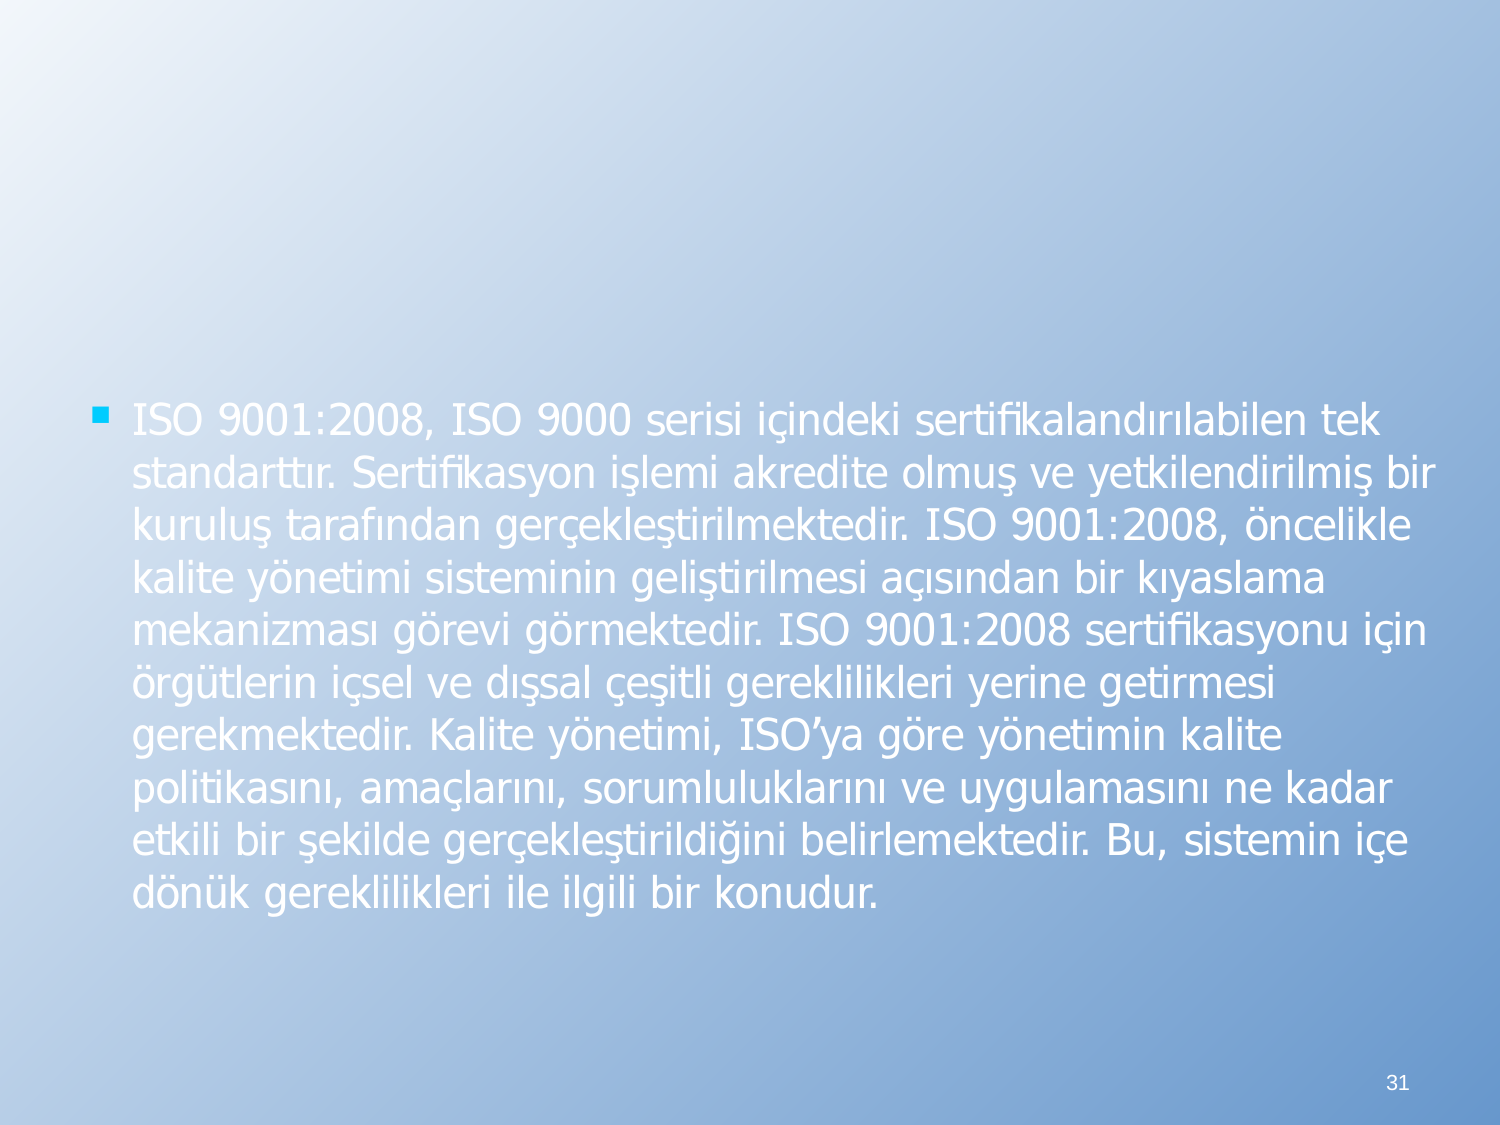

ISO 9001:2008, ISO 9000 serisi içindeki sertifikalandırılabilen tek standarttır. Sertifikasyon işlemi akredite olmuş ve yetkilendirilmiş bir kuruluş tarafından gerçekleştirilmektedir. ISO 9001:2008, öncelikle kalite yönetimi sisteminin geliştirilmesi açısından bir kıyaslama mekanizması görevi görmektedir. ISO 9001:2008 sertifikasyonu için örgütlerin içsel ve dışsal çeşitli gereklilikleri yerine getirmesi gerekmektedir. Kalite yönetimi, ISO’ya göre yönetimin kalite politikasını, amaçlarını, sorumluluklarını ve uygulamasını ne kadar etkili bir şekilde gerçekleştirildiğini belirlemektedir. Bu, sistemin içe dönük gereklilikleri ile ilgili bir konudur.
31